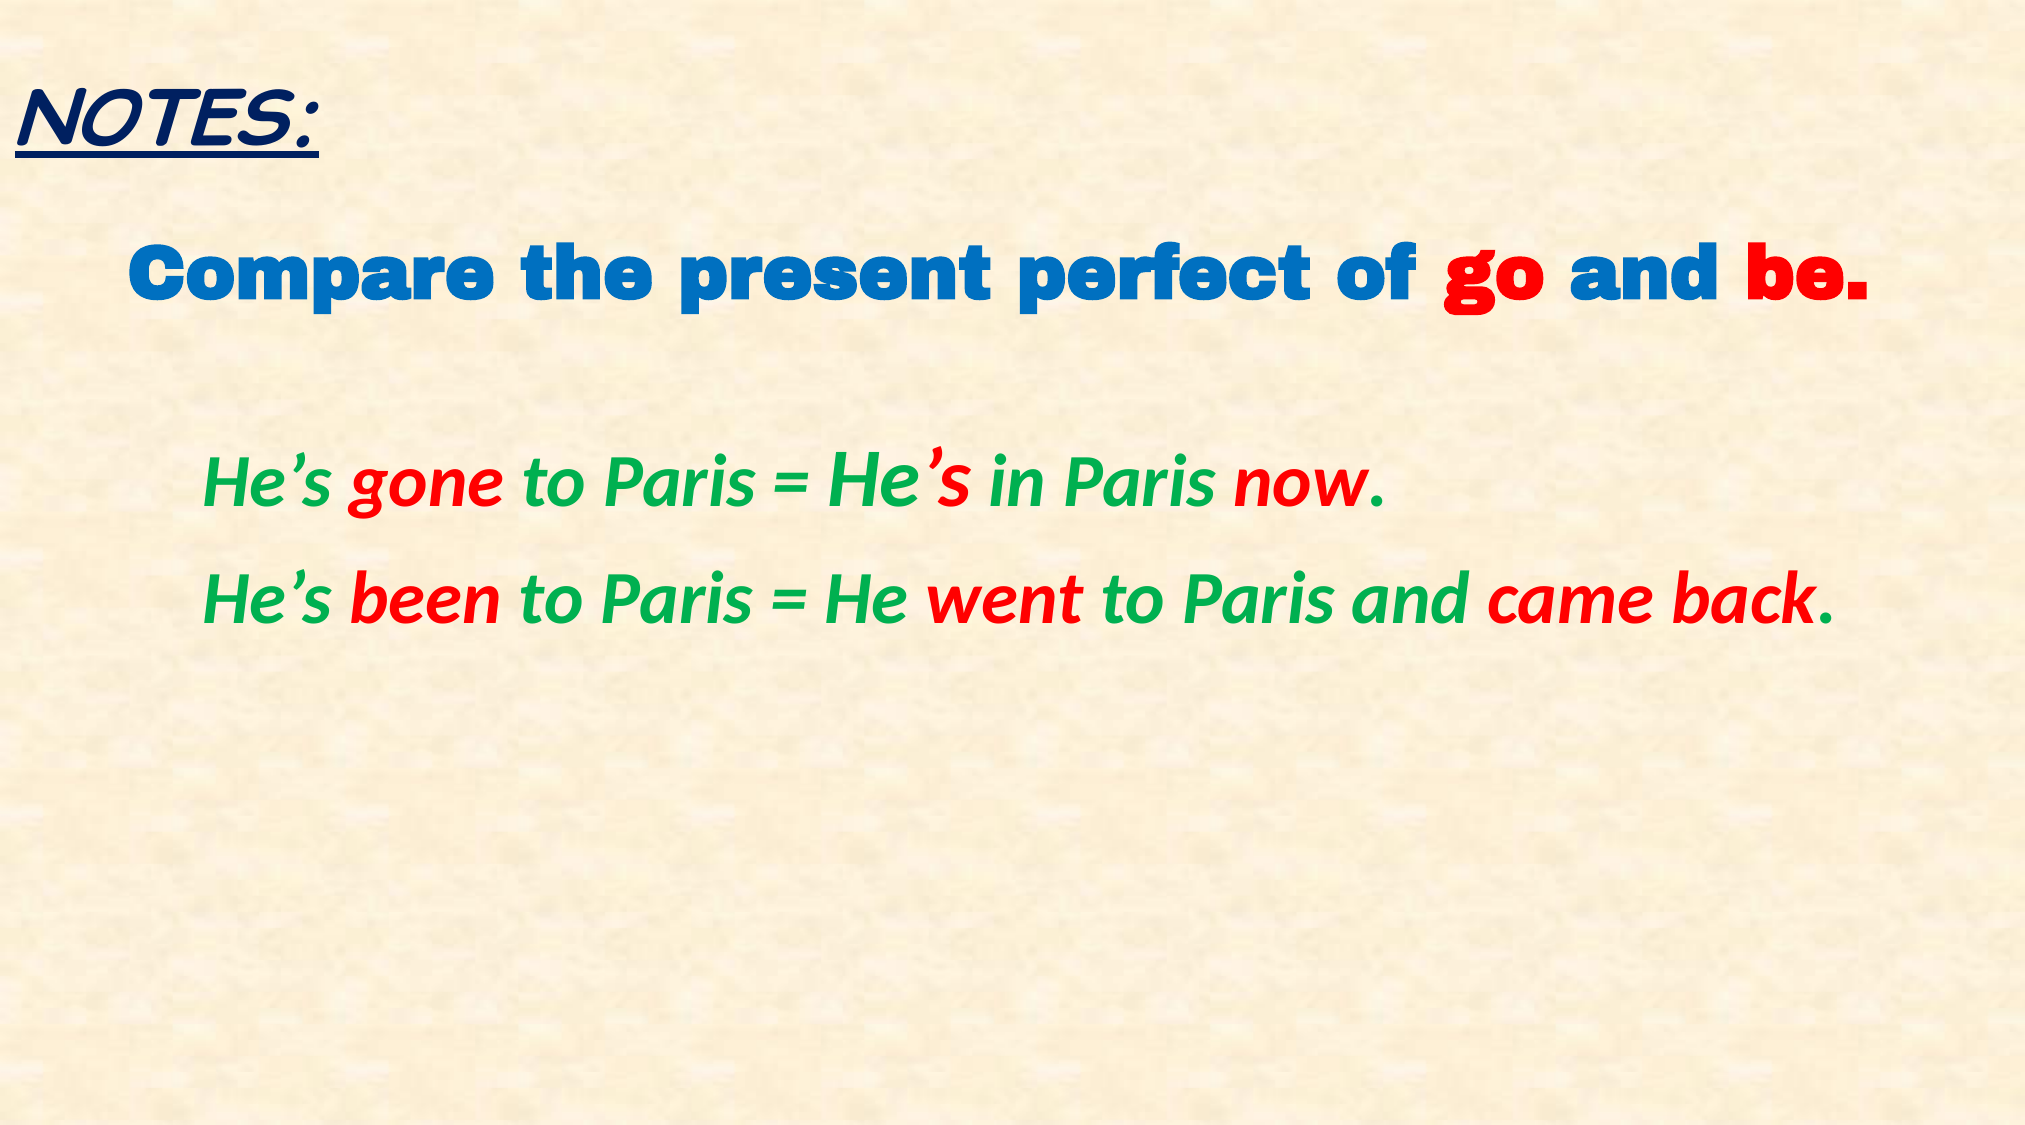

NOTES:
Compare the present perfect of go and be.
He’s gone to Paris = He’s in Paris now.
He’s been to Paris = He went to Paris and came back.